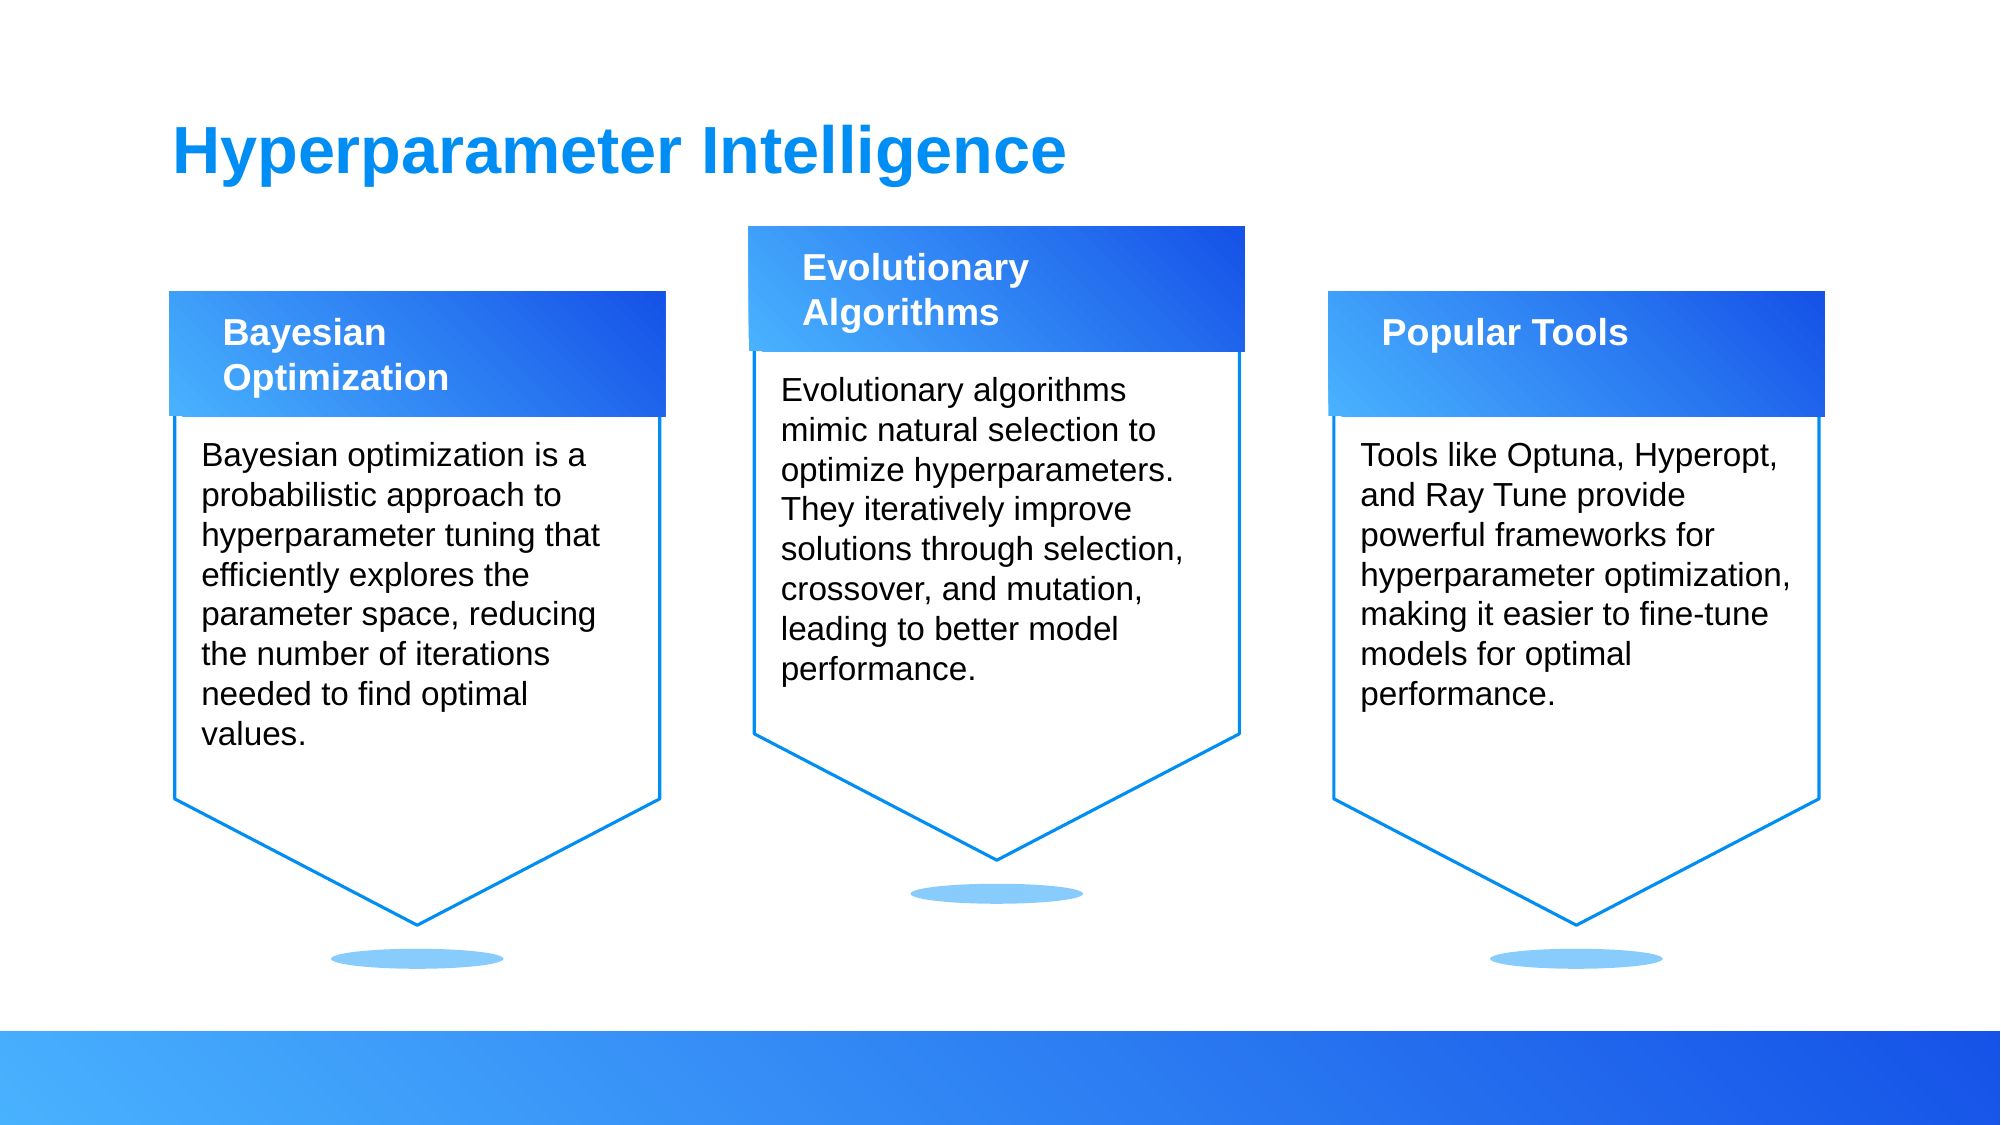

Hyperparameter Intelligence

Evolutionary Algorithms

Bayesian Optimization
Popular Tools

Evolutionary algorithms mimic natural selection to optimize hyperparameters. They iteratively improve solutions through selection, crossover, and mutation, leading to better model performance.

Bayesian optimization is a probabilistic approach to hyperparameter tuning that efficiently explores the parameter space, reducing the number of iterations needed to find optimal values.
Tools like Optuna, Hyperopt, and Ray Tune provide powerful frameworks for hyperparameter optimization, making it easier to fine-tune models for optimal performance.